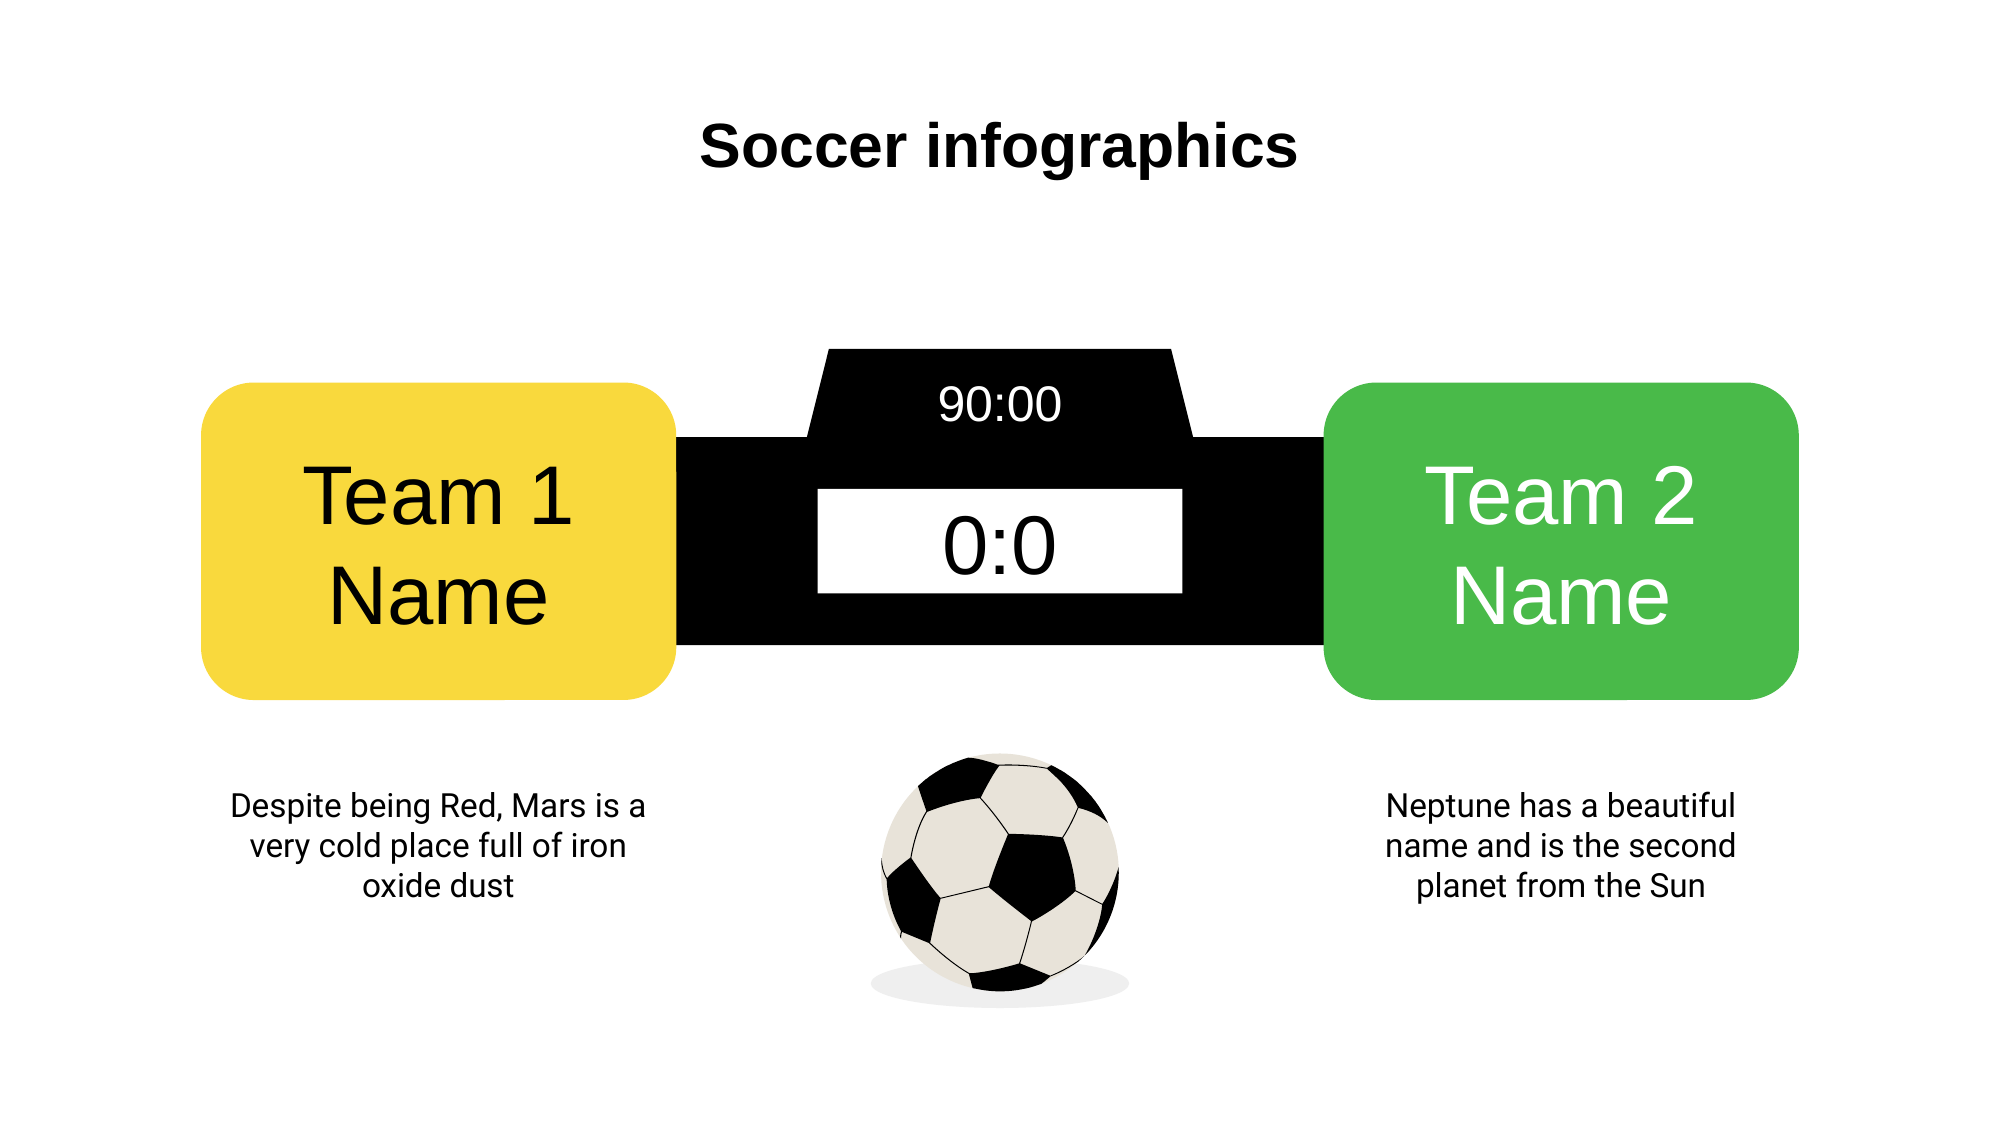

# Soccer infographics

90:00

Team 1
Name
Team 2
Name
0:0

Despite being Red, Mars is a very cold place full of iron oxide dust
Neptune has a beautiful name and is the second planet from the Sun